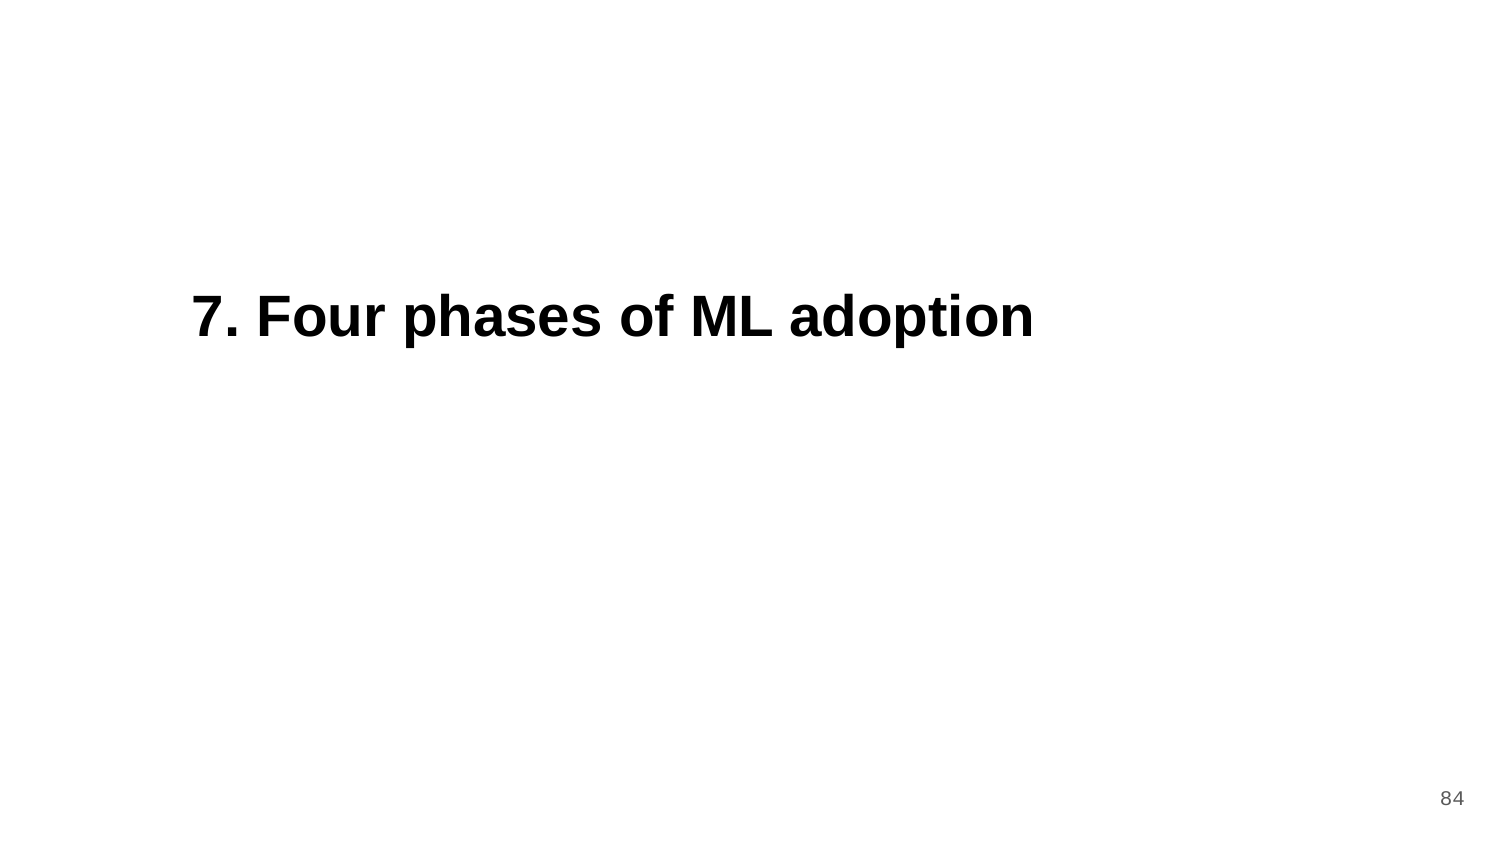

# 7. Four phases of ML adoption
84